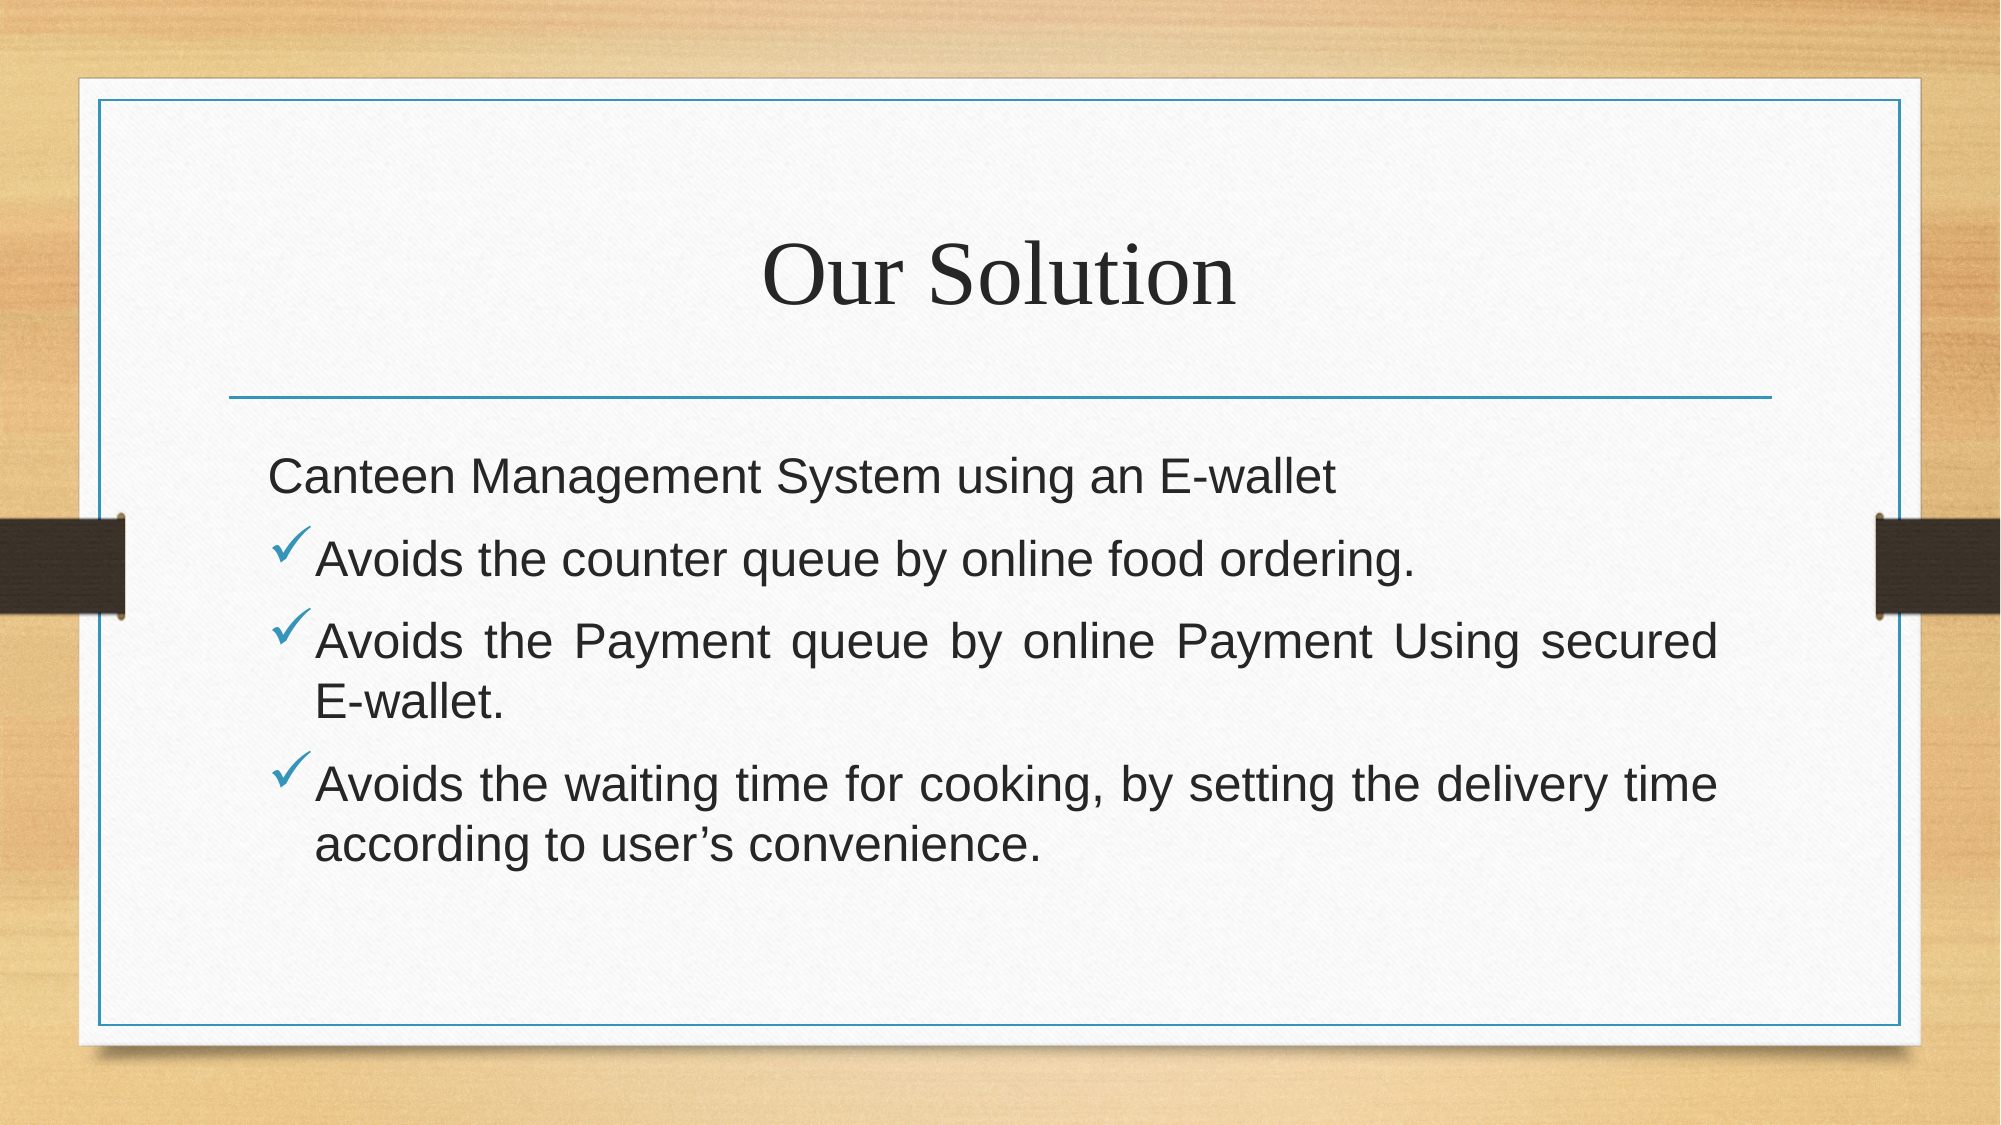

# Our Solution
Canteen Management System using an E-wallet
Avoids the counter queue by online food ordering.
Avoids the Payment queue by online Payment Using secured E-wallet.
Avoids the waiting time for cooking, by setting the delivery time according to user’s convenience.